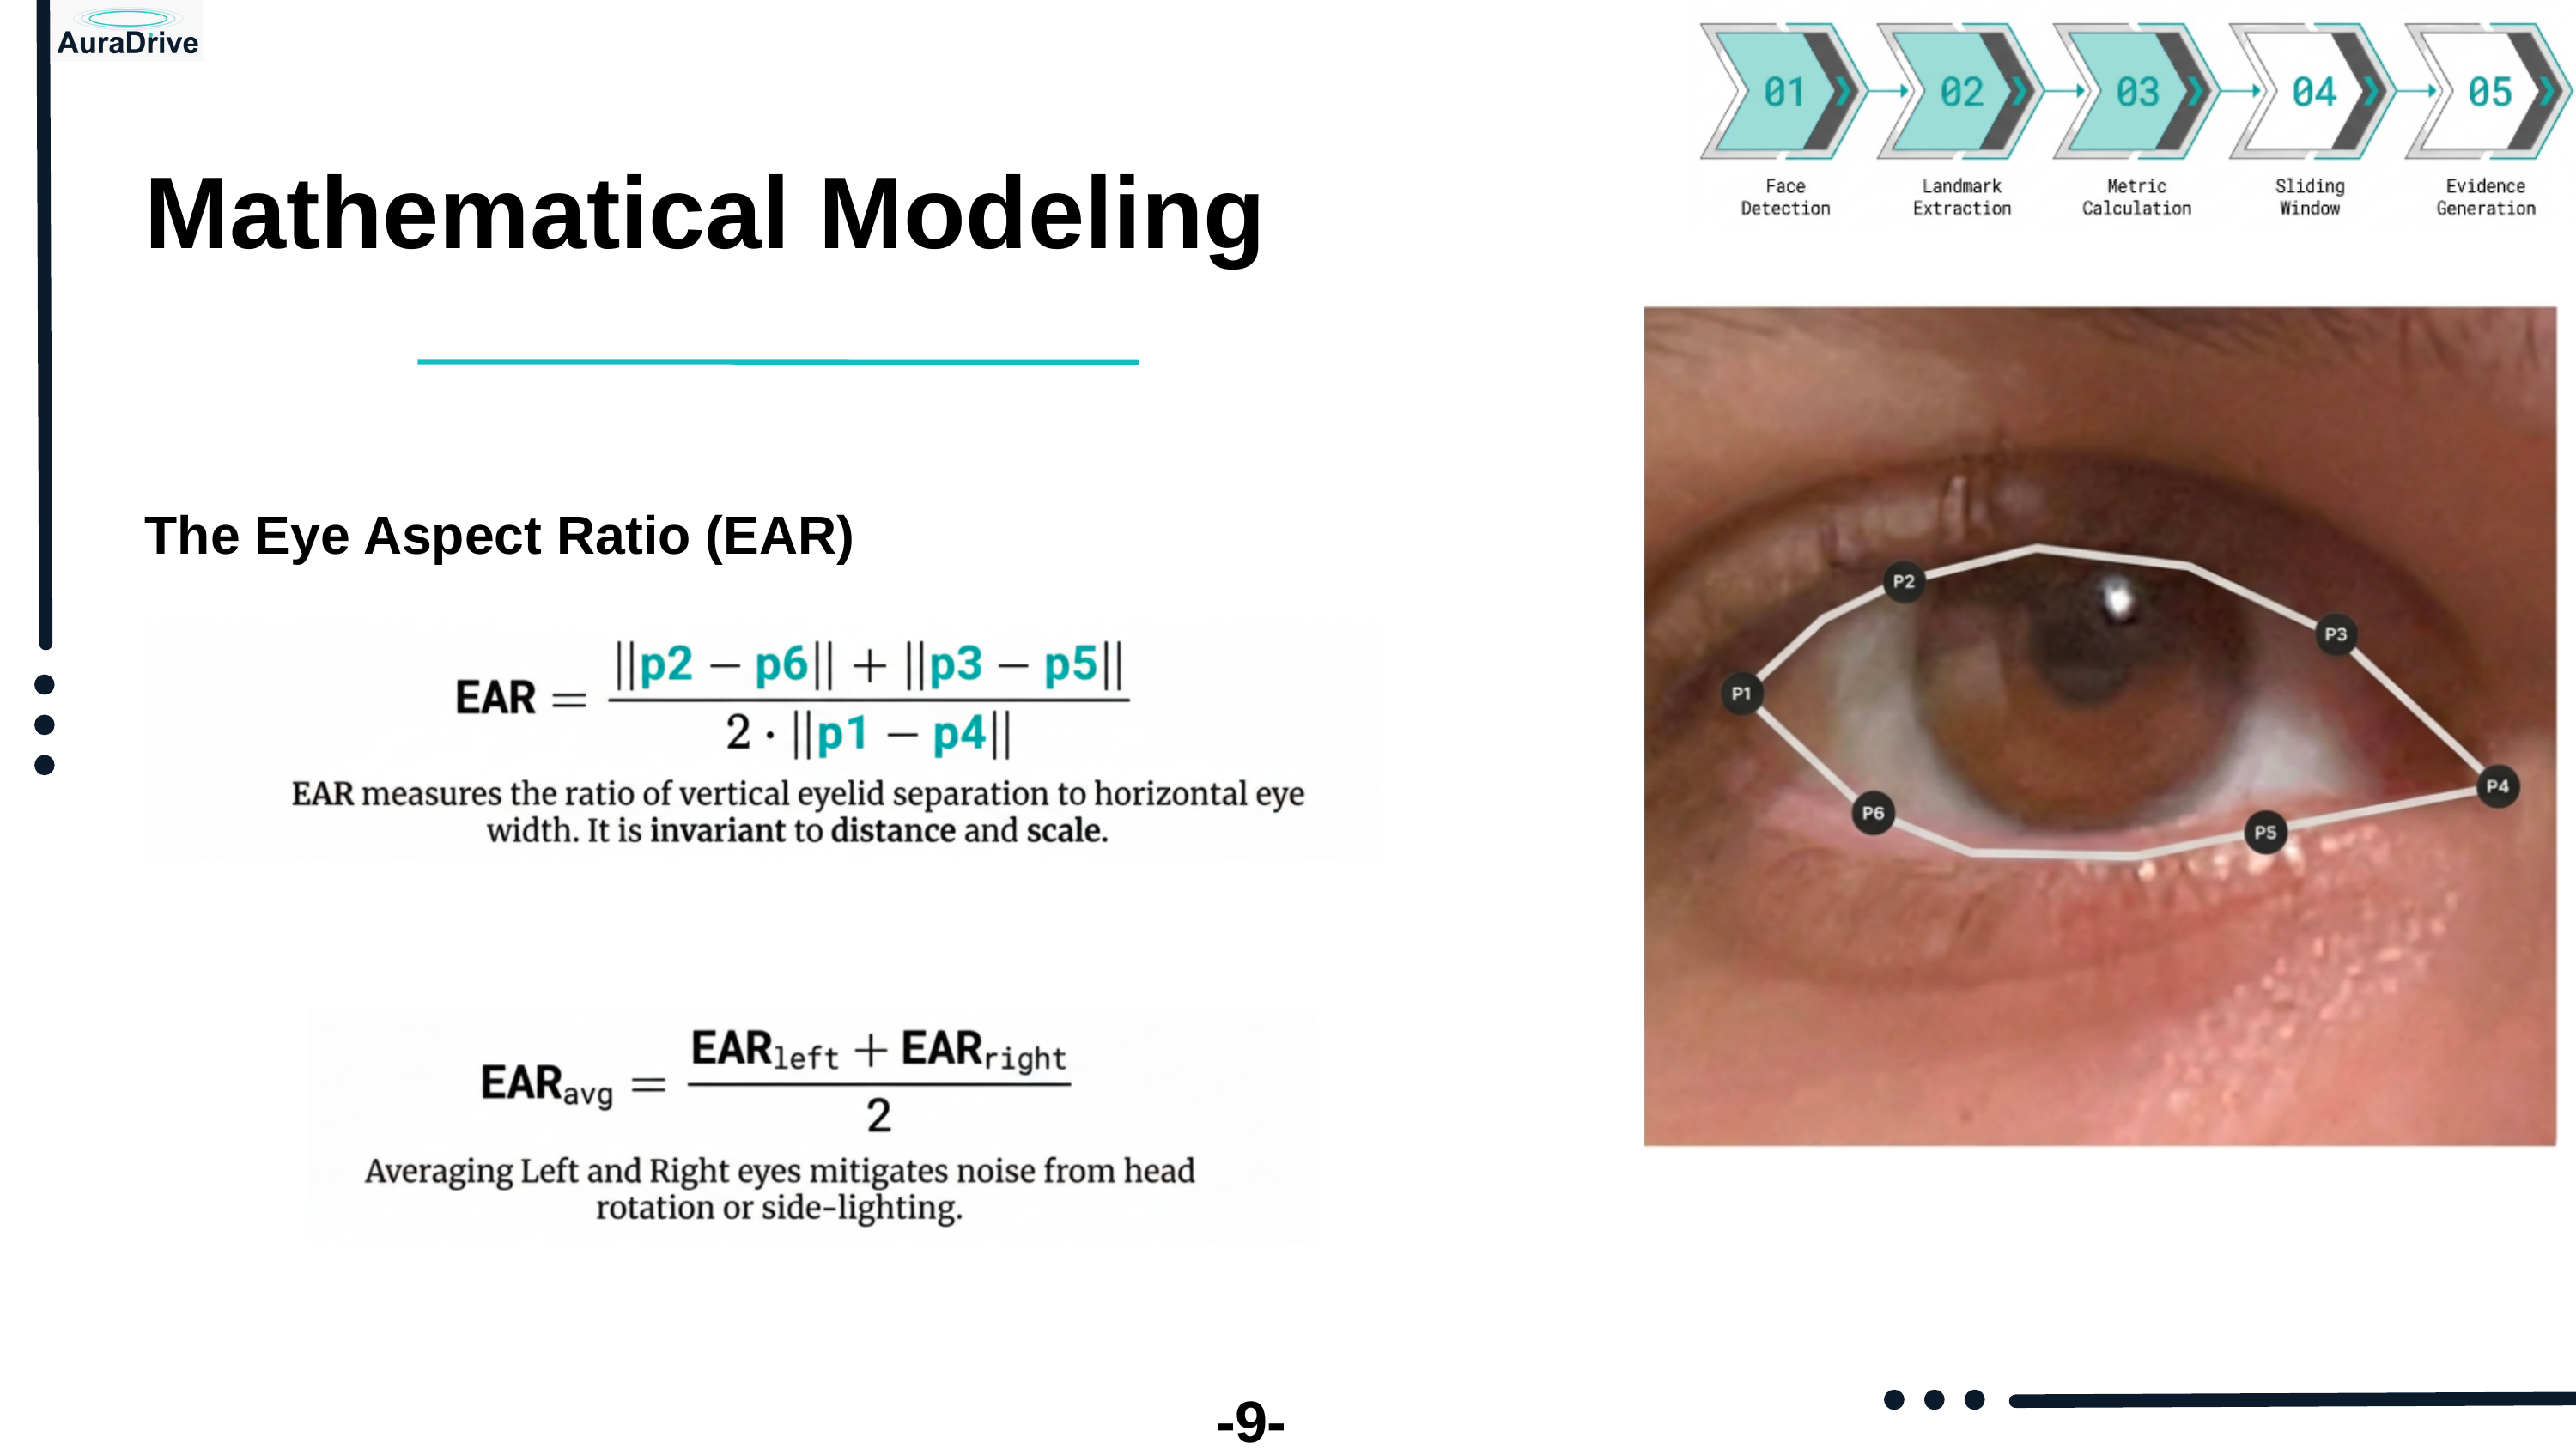

Mathematical Modeling

The Eye Aspect Ratio (EAR)

-9-